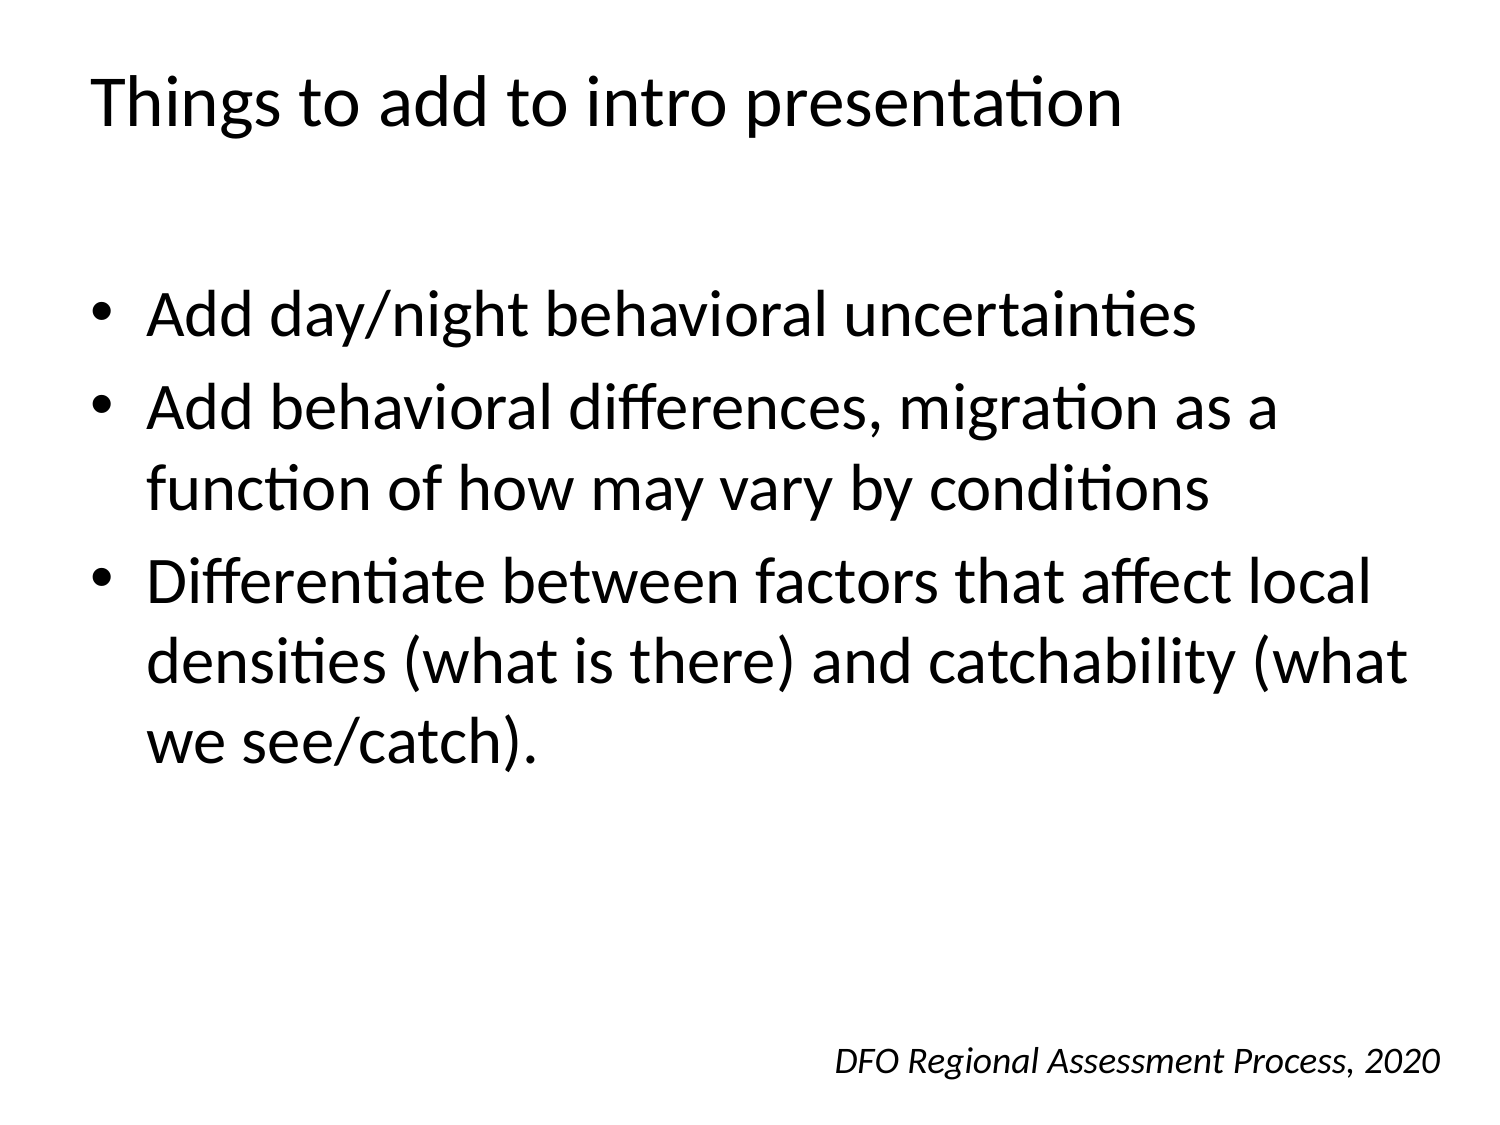

# Things to add to intro presentation
Add day/night behavioral uncertainties
Add behavioral differences, migration as a function of how may vary by conditions
Differentiate between factors that affect local densities (what is there) and catchability (what we see/catch).
DFO Regional Assessment Process, 2020